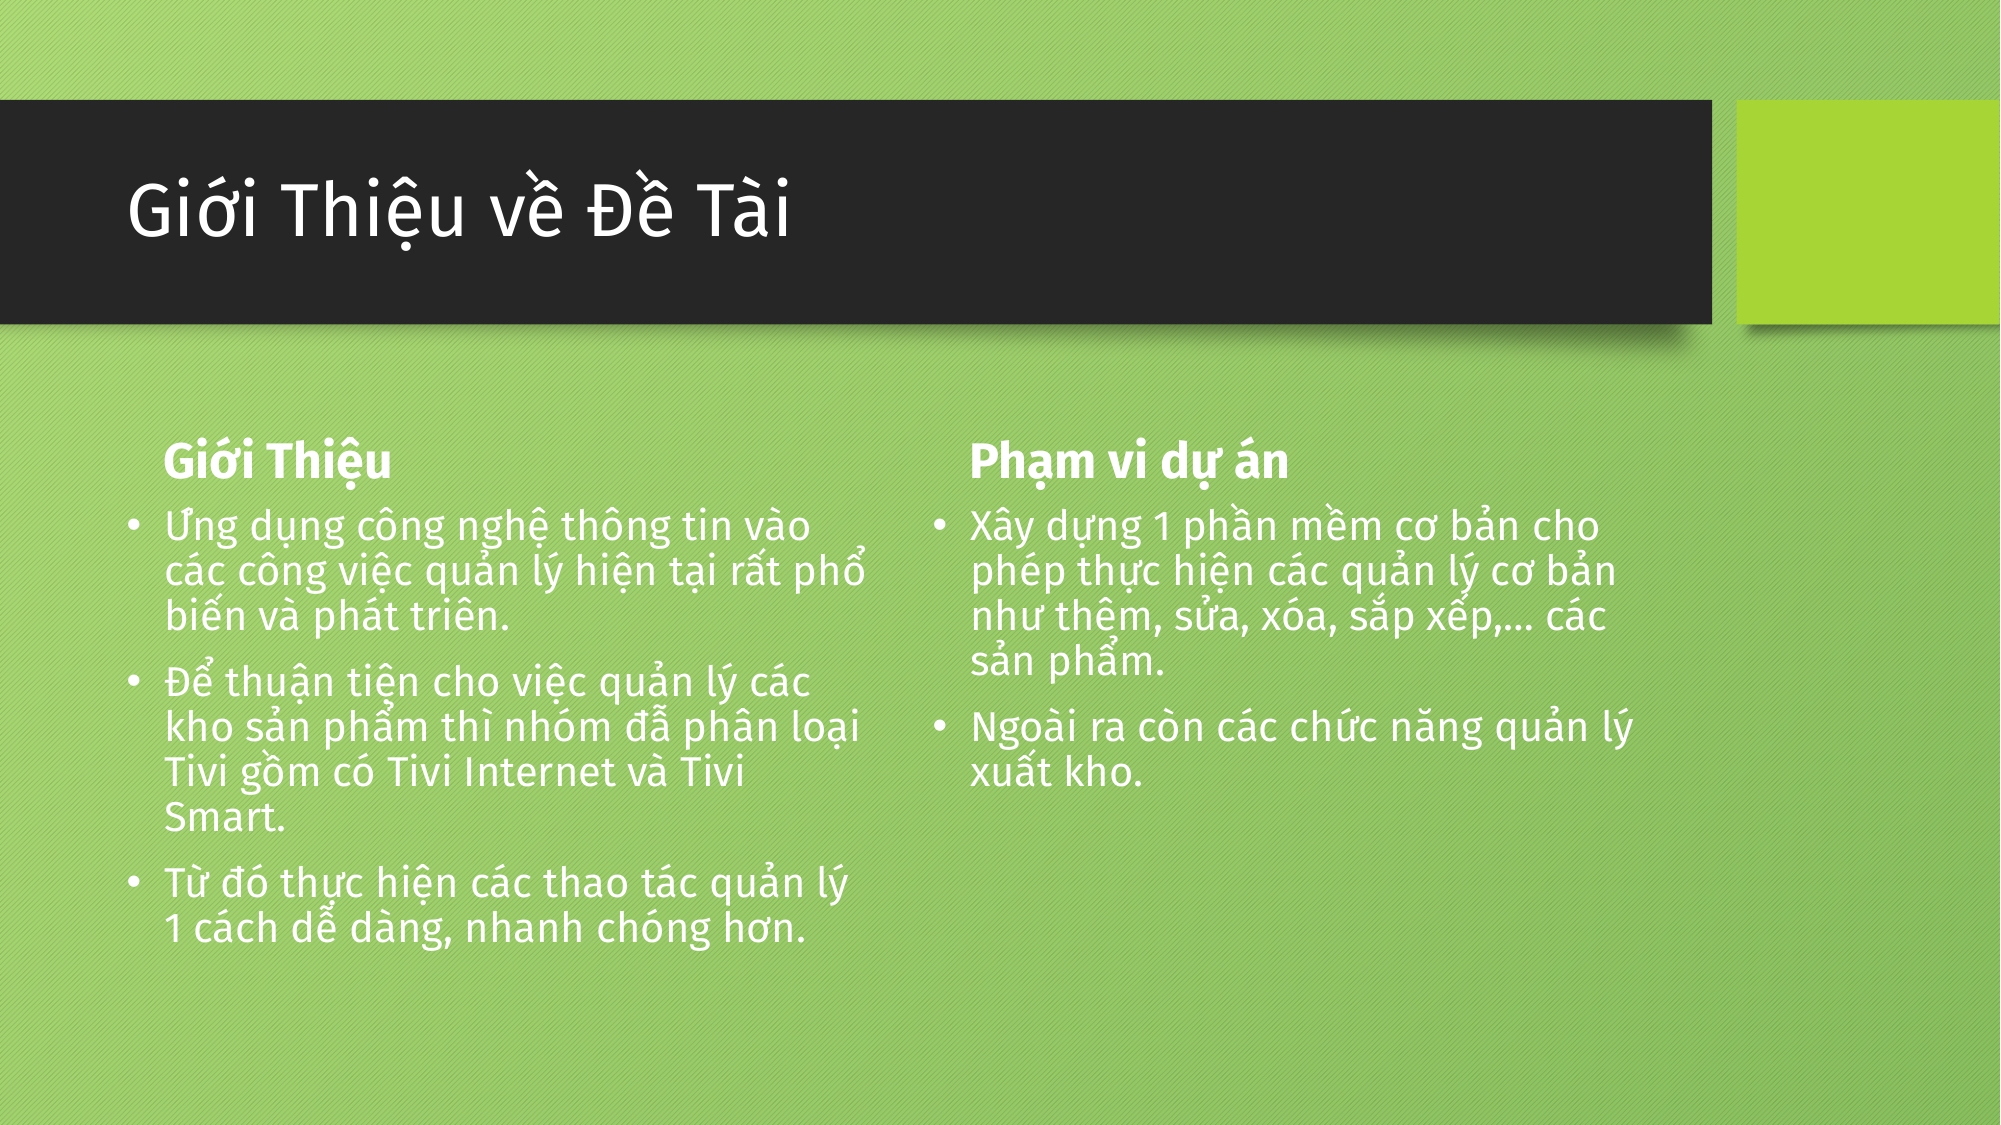

# Giới Thiệu về Đề Tài
Giới Thiệu
Phạm vi dự án
Ứng dụng công nghệ thông tin vào các công việc quản lý hiện tại rất phổ biến và phát triên.
Để thuận tiện cho việc quản lý các kho sản phẩm thì nhóm đẫ phân loại Tivi gồm có Tivi Internet và Tivi Smart.
Từ đó thực hiện các thao tác quản lý 1 cách dễ dàng, nhanh chóng hơn.
Xây dựng 1 phần mềm cơ bản cho phép thực hiện các quản lý cơ bản như thêm, sửa, xóa, sắp xếp,… các sản phẩm.
Ngoài ra còn các chức năng quản lý xuất kho.